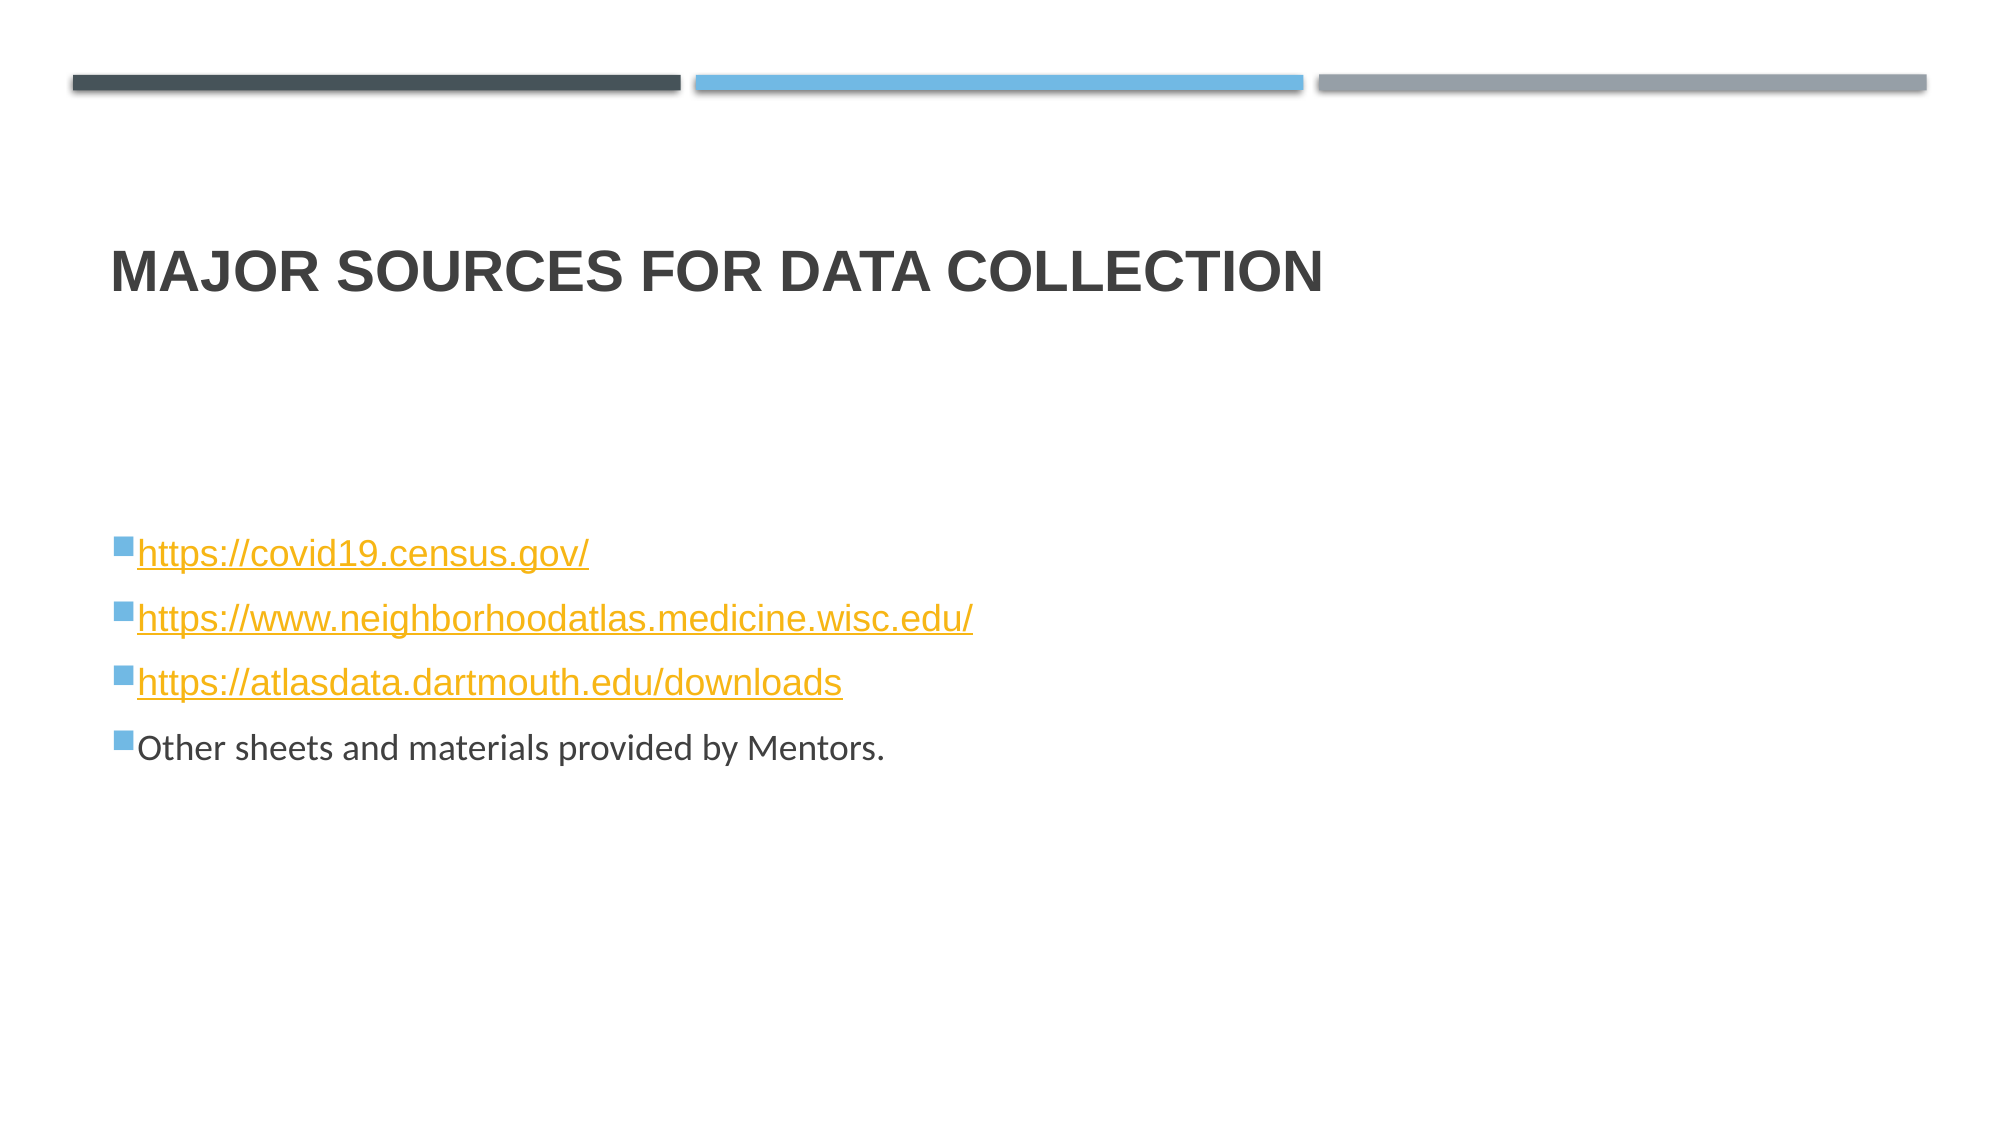

# Major sources for data collection
https://covid19.census.gov/
https://www.neighborhoodatlas.medicine.wisc.edu/
https://atlasdata.dartmouth.edu/downloads
Other sheets and materials provided by Mentors.